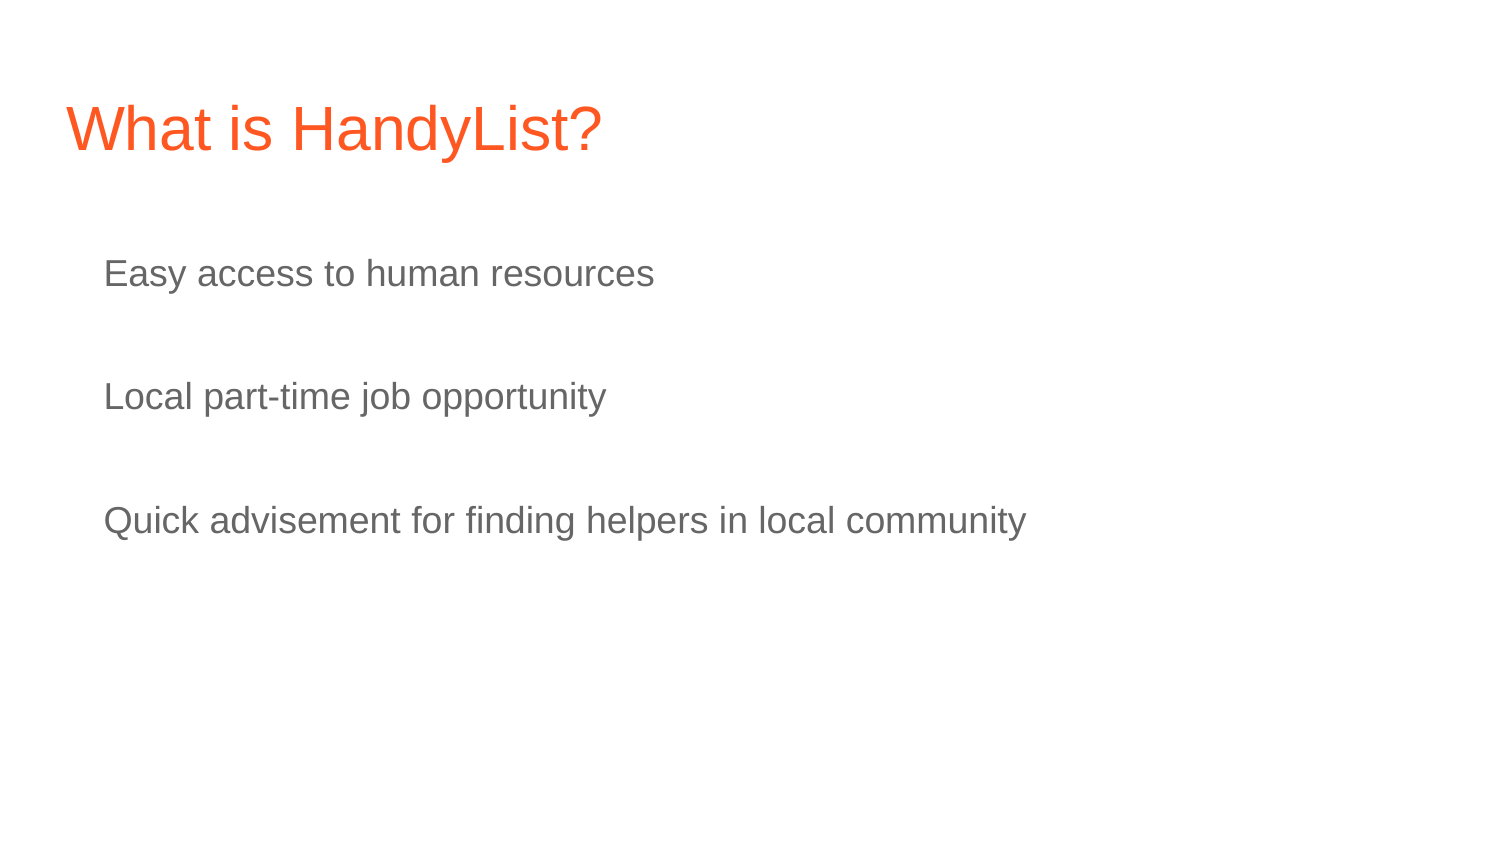

# What is HandyList?
Easy access to human resources
Local part-time job opportunity
Quick advisement for finding helpers in local community